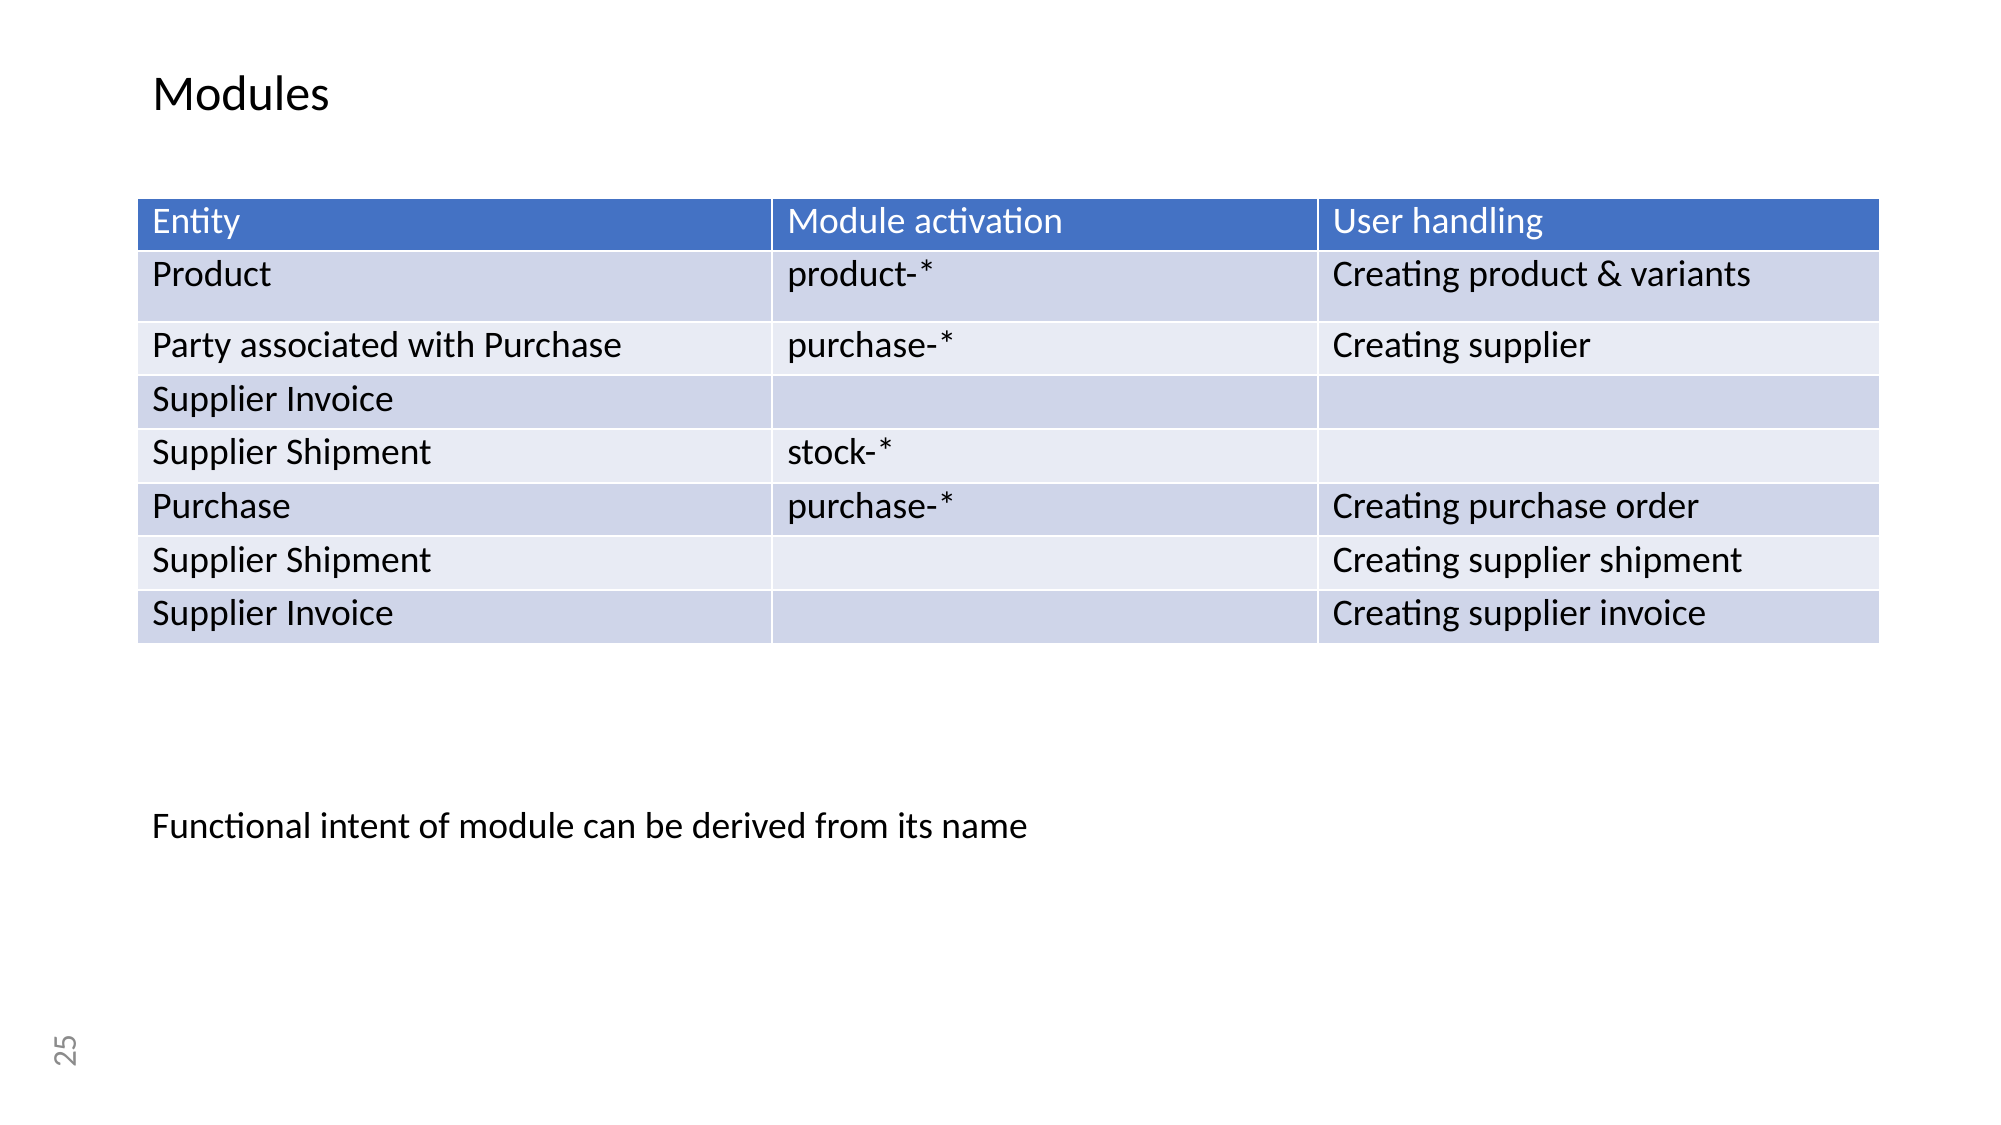

# Modules
| Entity | Module activation | User handling |
| --- | --- | --- |
| Product | product-\* | Creating product & variants |
| Party associated with Purchase | purchase-\* | Creating supplier |
| Supplier Invoice |  |  |
| Supplier Shipment | stock-\* |  |
| Purchase | purchase-\* | Creating purchase order |
| Supplier Shipment |  | Creating supplier shipment |
| Supplier Invoice |  | Creating supplier invoice |
Functional intent of module can be derived from its name
25